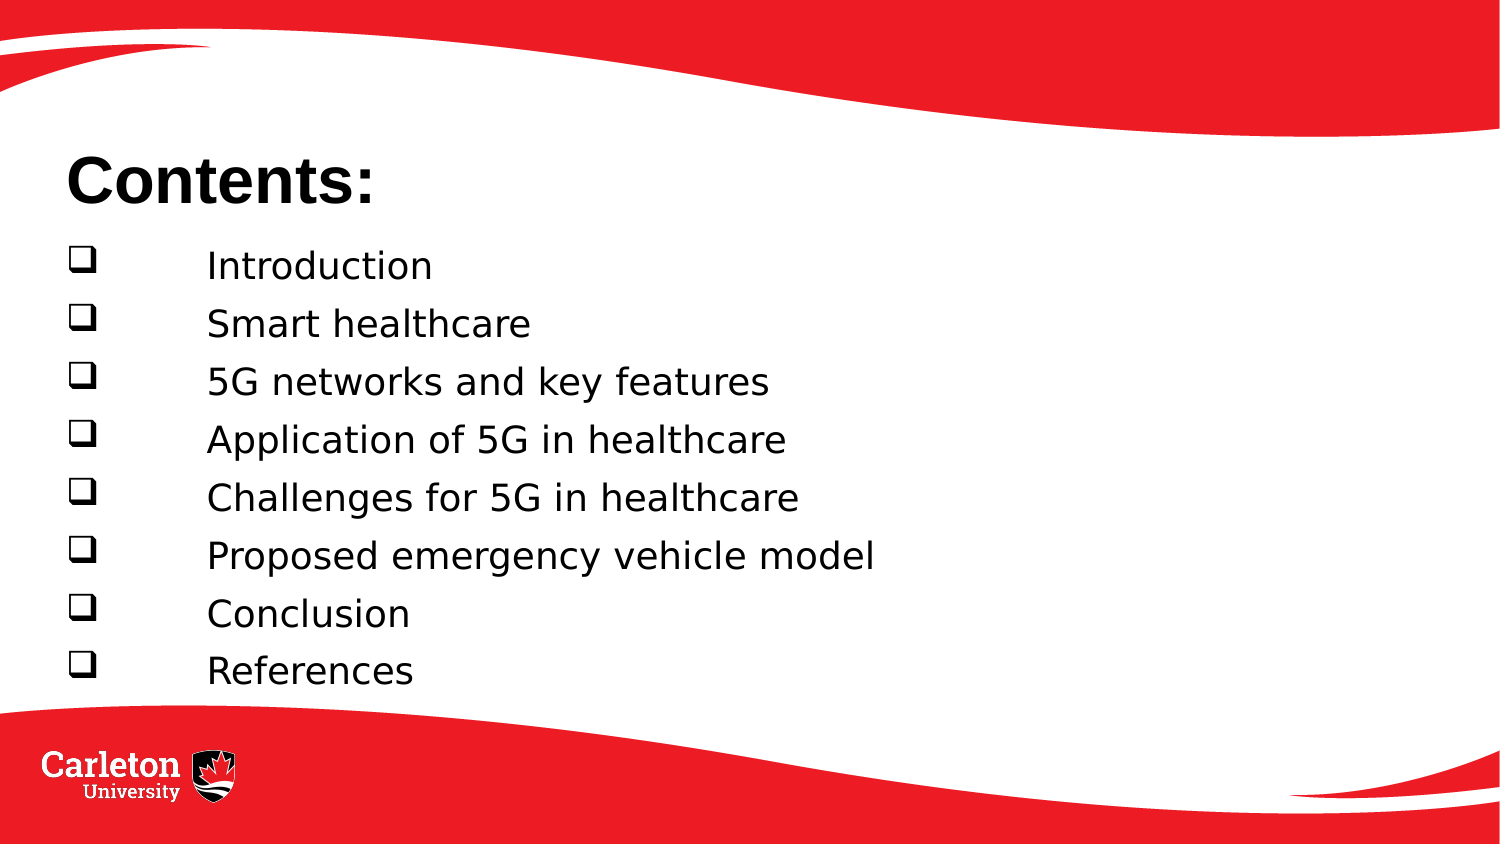

# Contents:
Introduction
Smart healthcare
5G networks and key features
Application of 5G in healthcare
Challenges for 5G in healthcare
Proposed emergency vehicle model
Conclusion
References